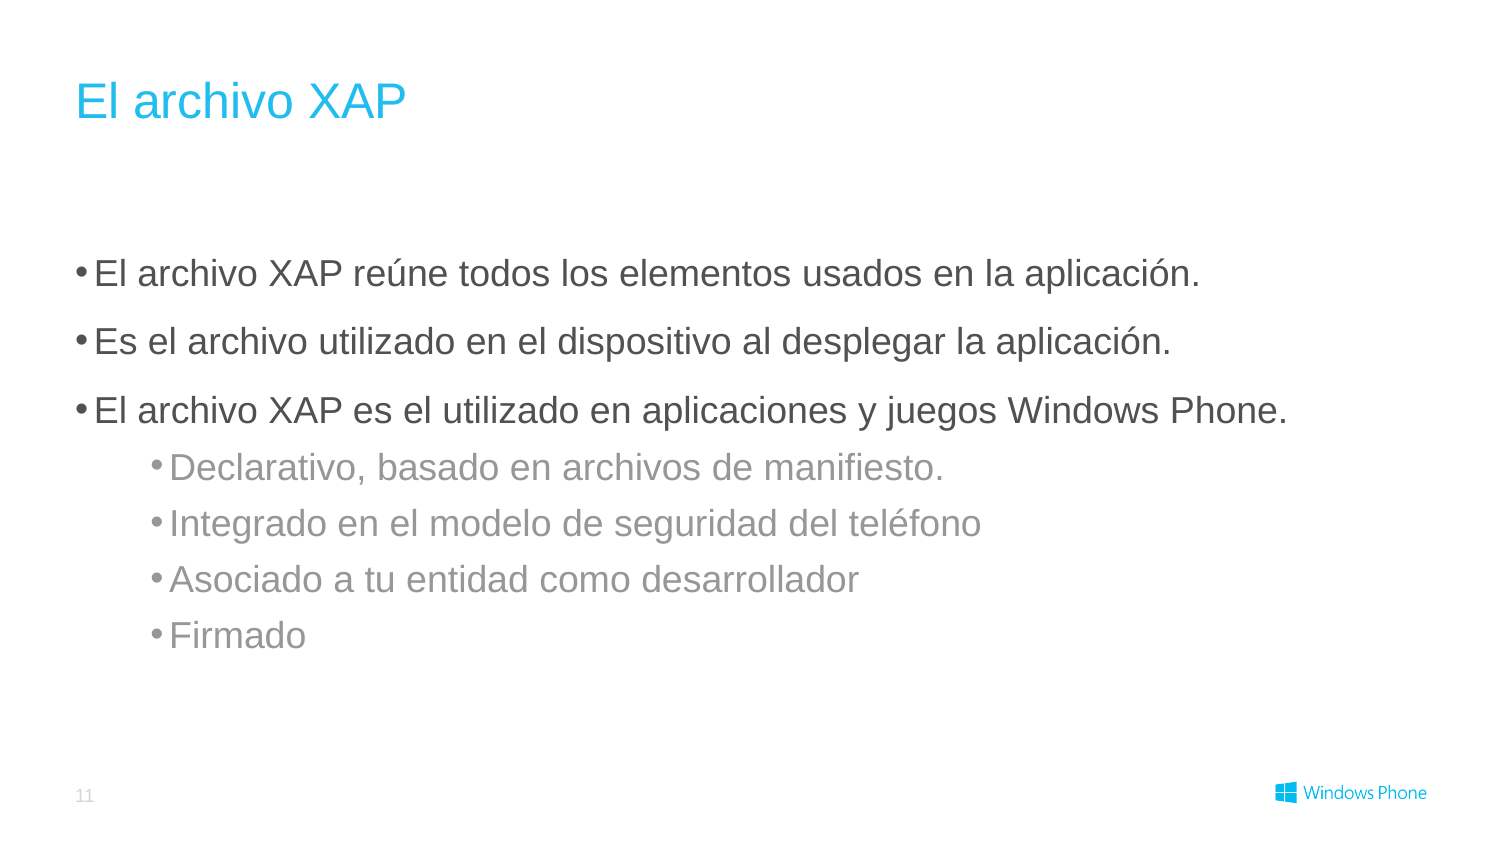

# El archivo XAP
El archivo XAP reúne todos los elementos usados en la aplicación.
Es el archivo utilizado en el dispositivo al desplegar la aplicación.
El archivo XAP es el utilizado en aplicaciones y juegos Windows Phone.
Declarativo, basado en archivos de manifiesto.
Integrado en el modelo de seguridad del teléfono
Asociado a tu entidad como desarrollador
Firmado

11